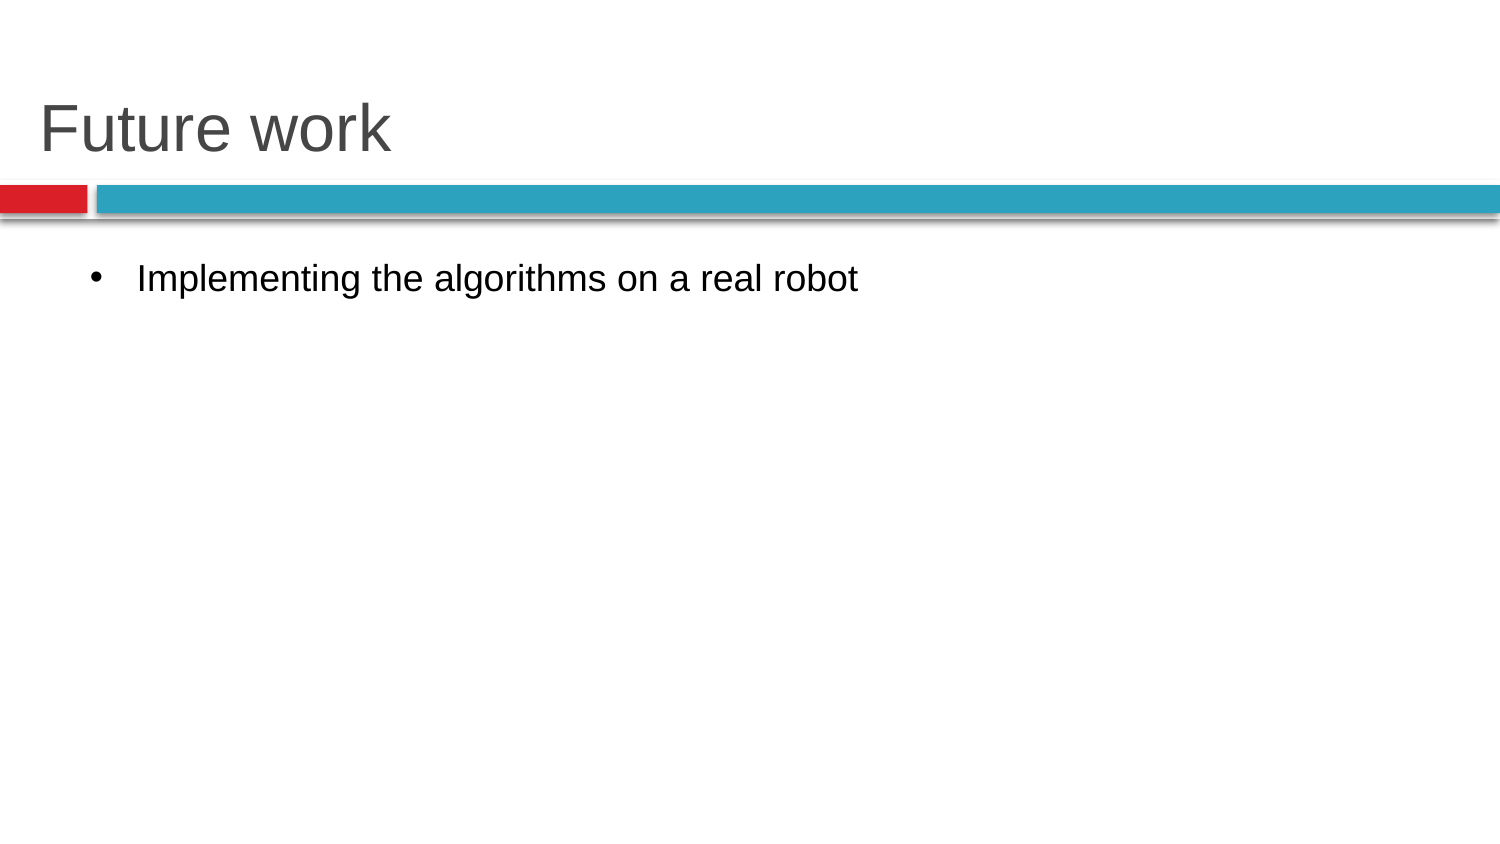

# Future work
Implementing the algorithms on a real robot